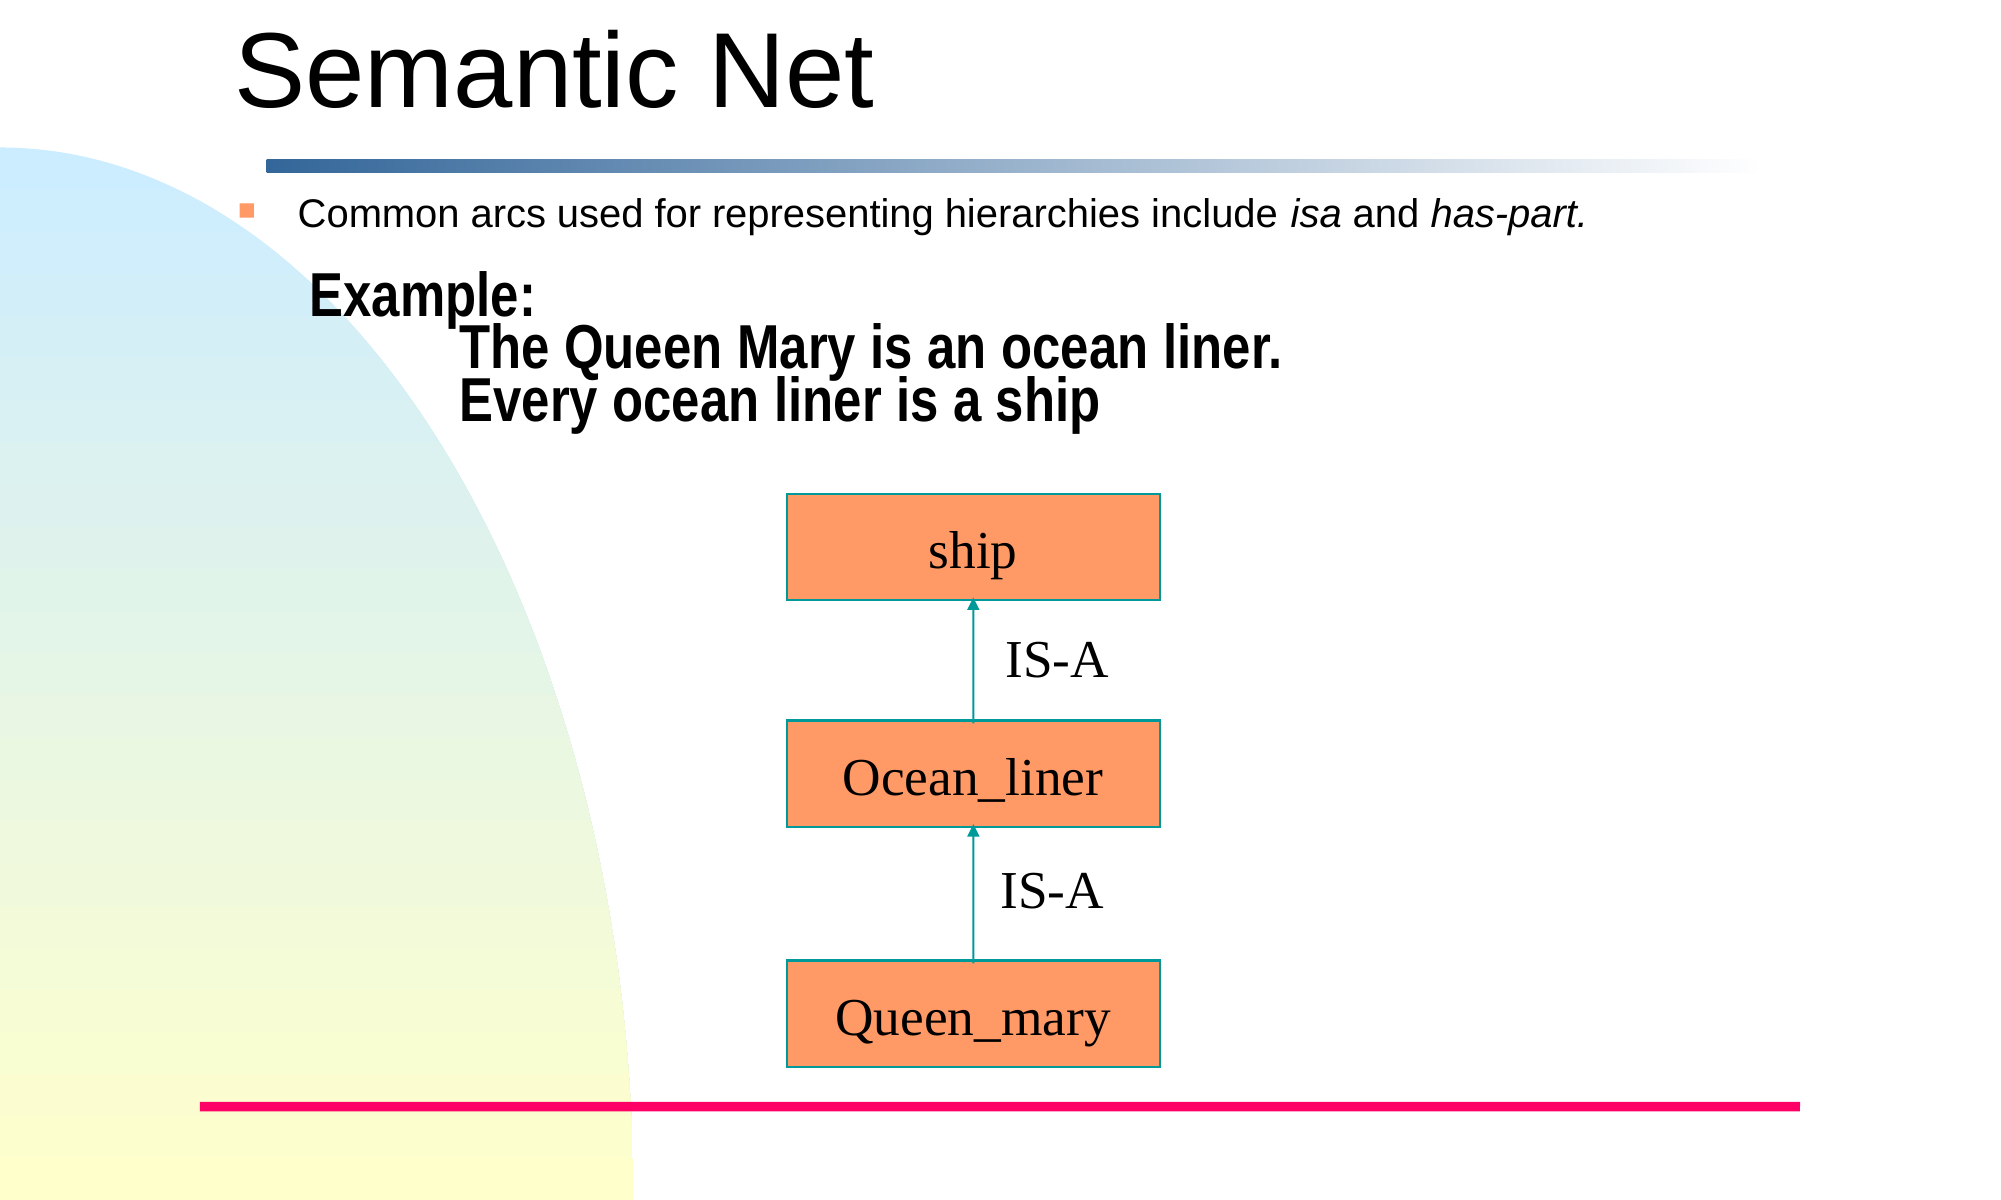

Semantic Net

Common arcs used for representing hierarchies include isa and has-part.

# Example: The Queen Mary is an ocean liner. Every ocean liner is a ship
ship

IS-A
Ocean_liner

IS-A
Queen_mary